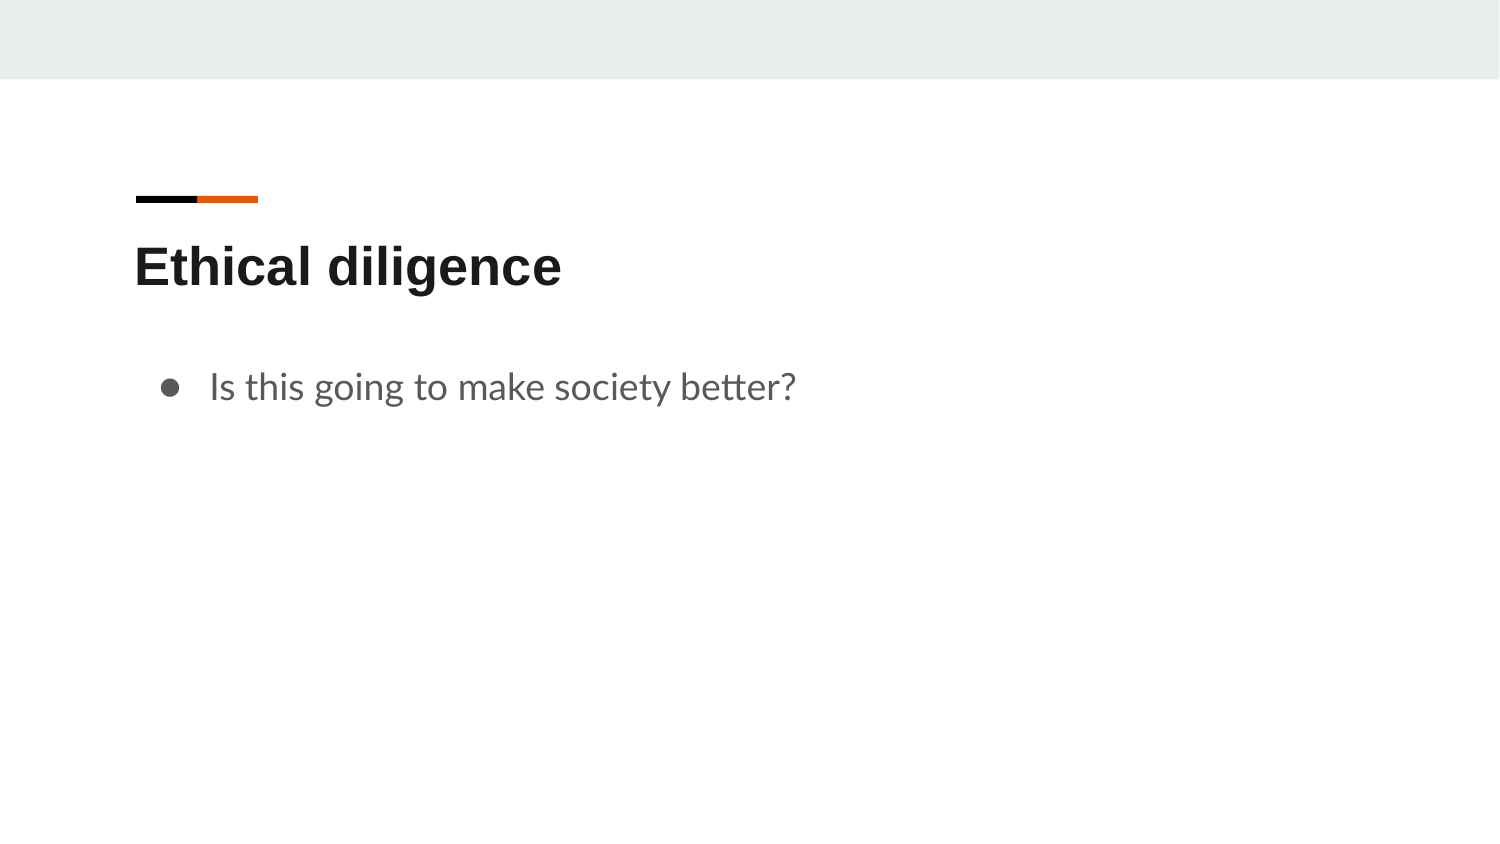

Ethical diligence
Is this going to make society better?